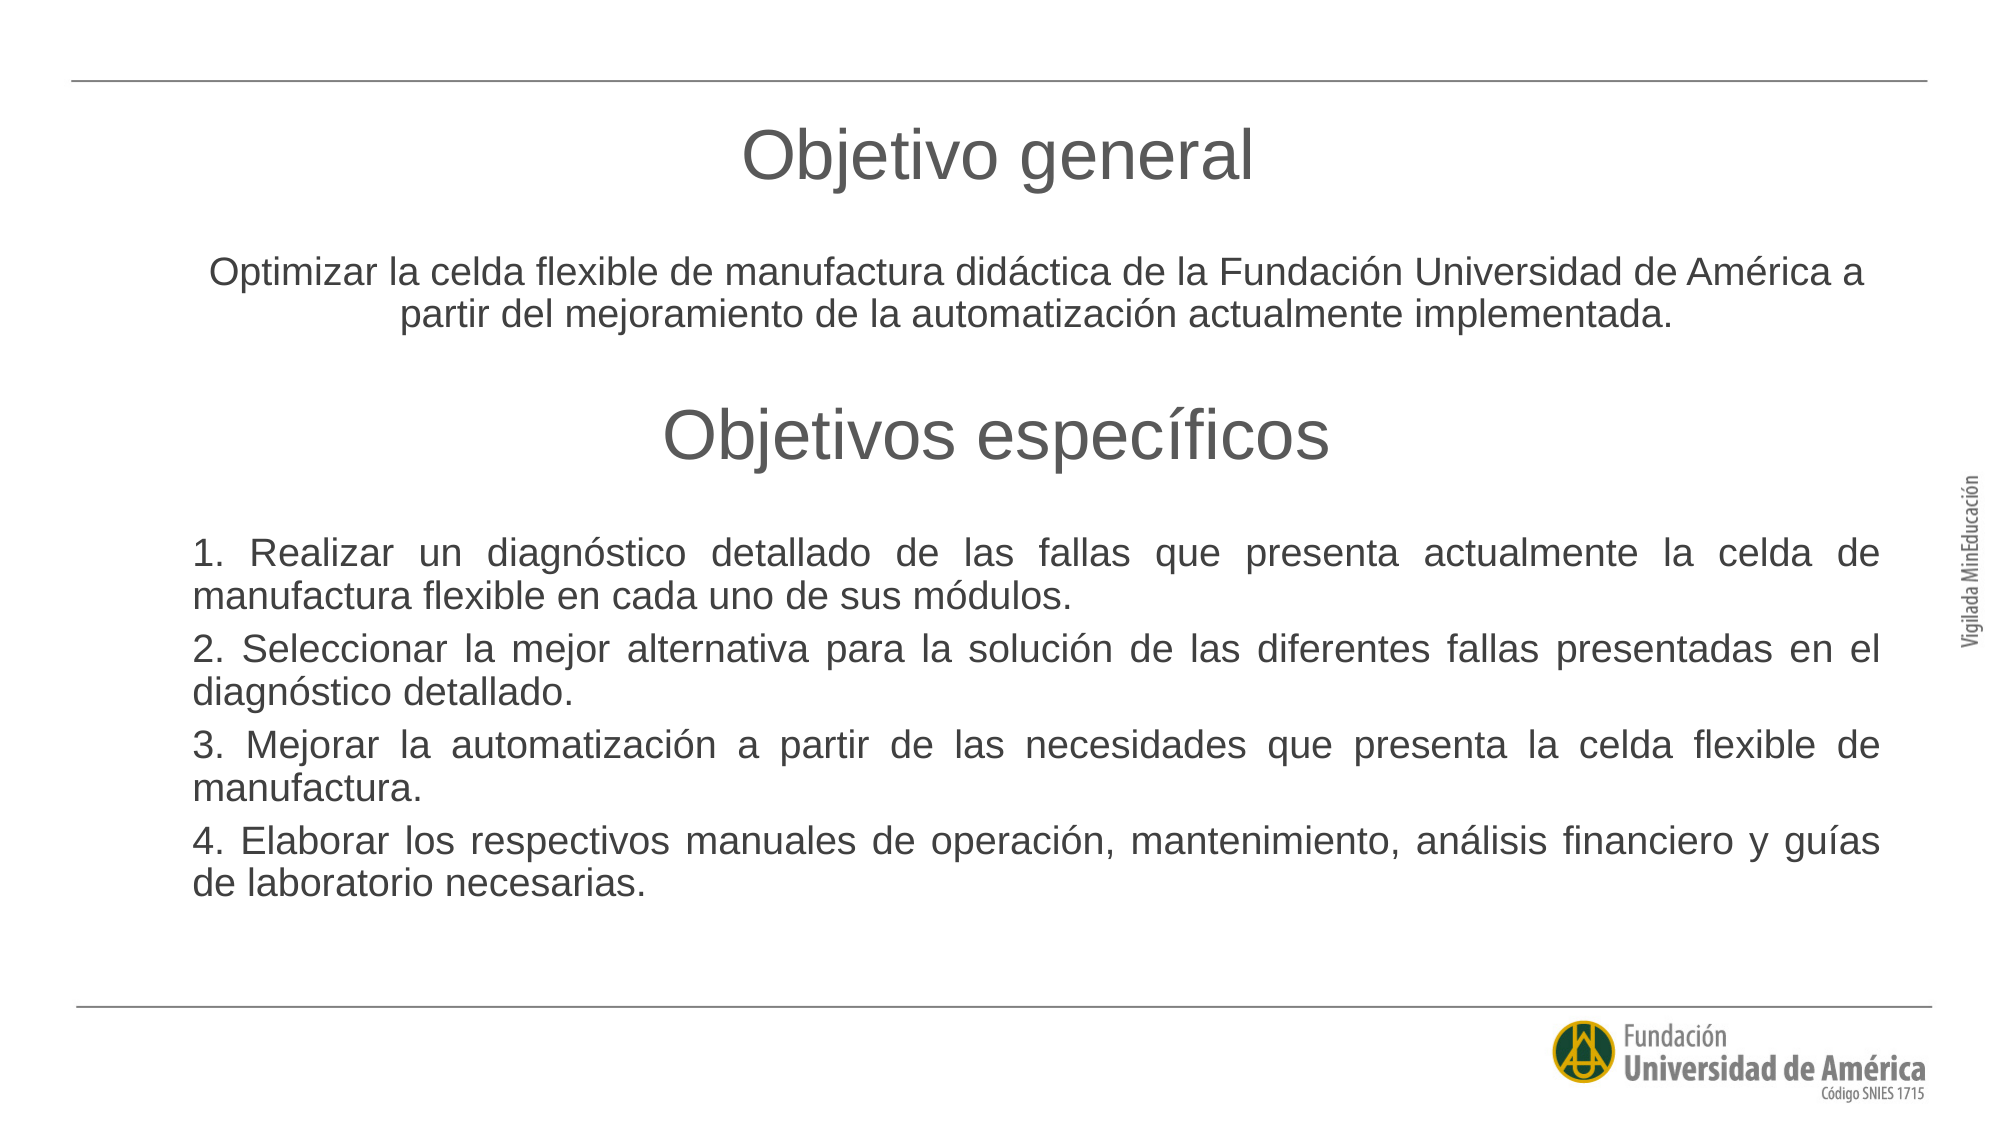

# Objetivo general
Optimizar la celda flexible de manufactura didáctica de la Fundación Universidad de América a partir del mejoramiento de la automatización actualmente implementada.

Objetivos específicos
1. Realizar un diagnóstico detallado de las fallas que presenta actualmente la celda de manufactura flexible en cada uno de sus módulos.
2. Seleccionar la mejor alternativa para la solución de las diferentes fallas presentadas en el diagnóstico detallado.
3. Mejorar la automatización a partir de las necesidades que presenta la celda flexible de manufactura.
4. Elaborar los respectivos manuales de operación, mantenimiento, análisis financiero y guías de laboratorio necesarias.